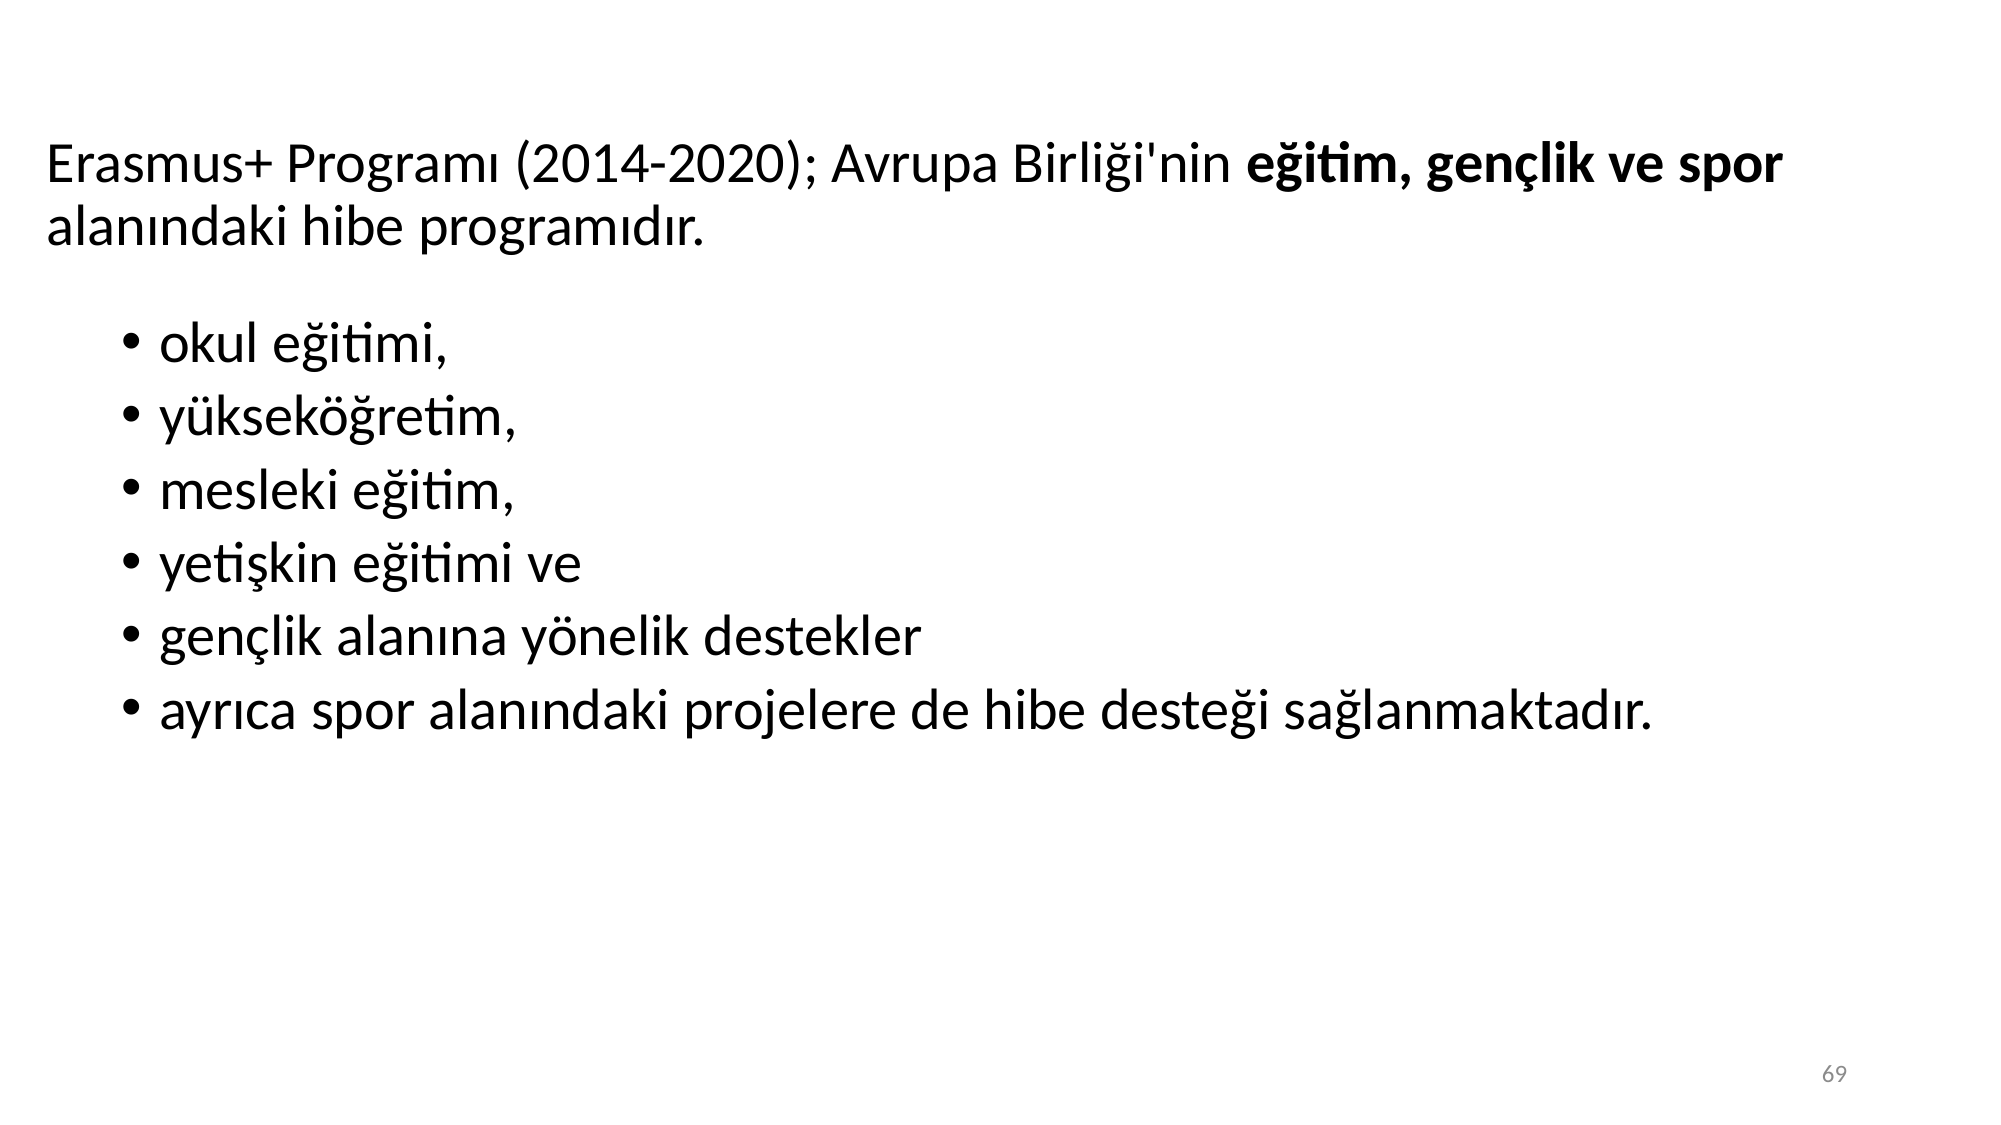

Erasmus+ Programı (2014-2020); Avrupa Birliği'nin eğitim, gençlik ve spor alanındaki hibe programıdır.

okul eğitimi,
yükseköğretim,
mesleki eğitim,
yetişkin eğitimi ve
gençlik alanına yönelik destekler
ayrıca spor alanındaki projelere de hibe desteği sağlanmaktadır.

69